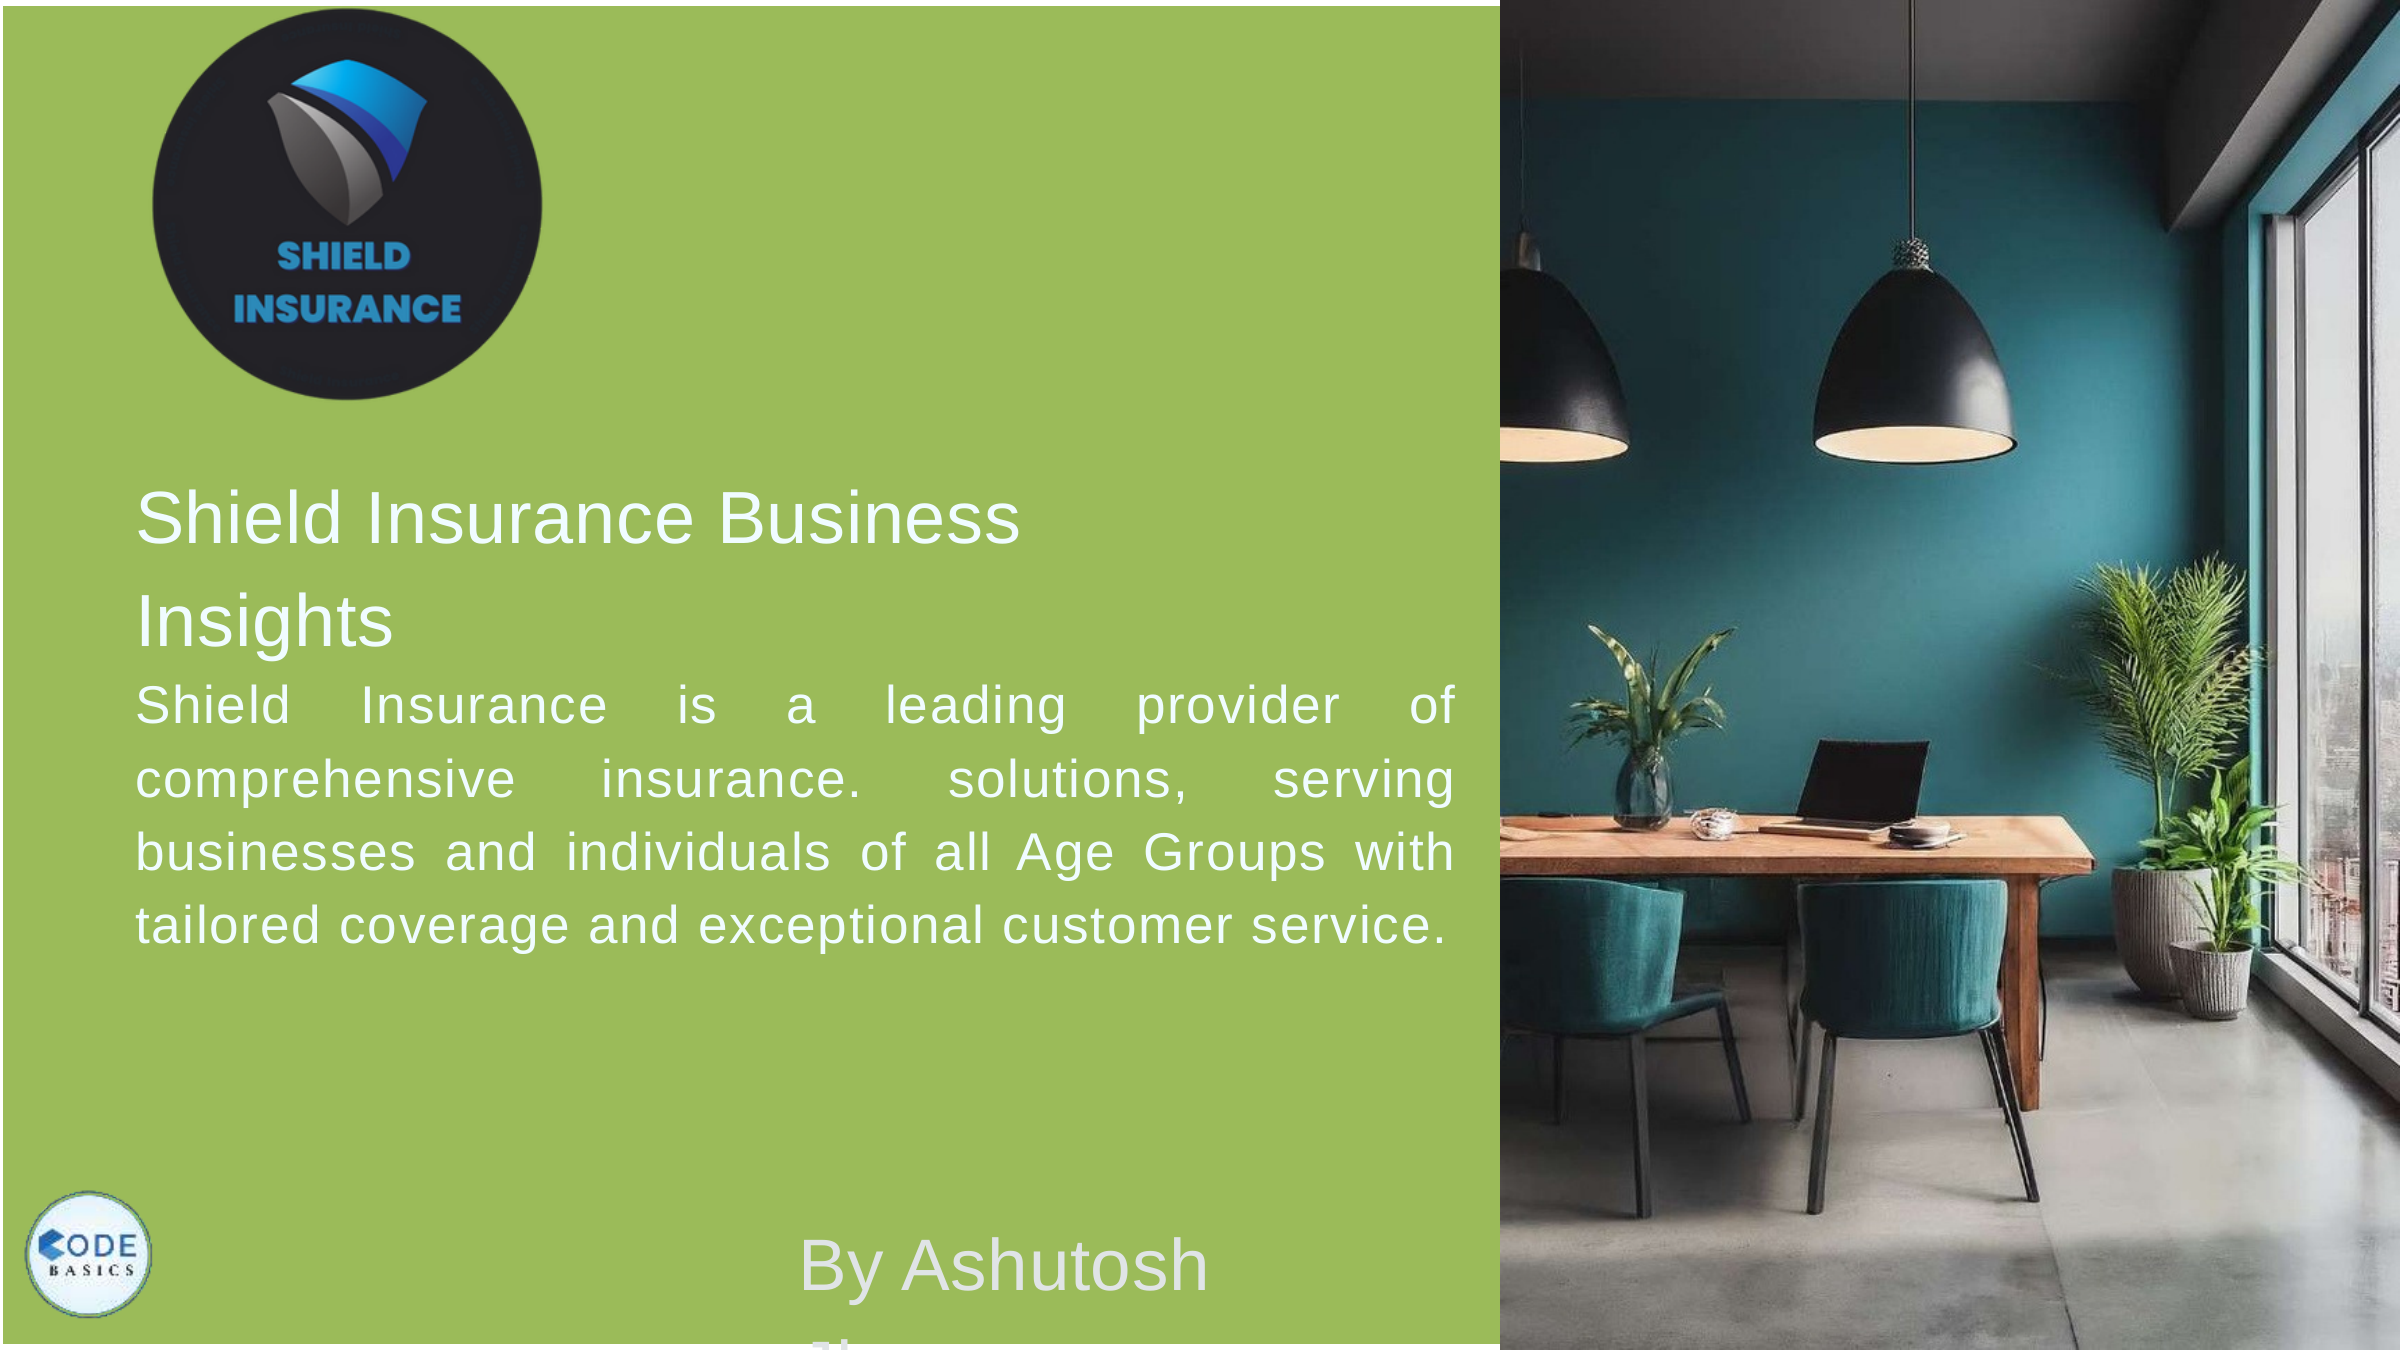

Shield Insurance Business Insights
Shield Insurance is a leading provider of comprehensive insurance. solutions, serving businesses and individuals of all Age Groups with tailored coverage and exceptional customer service.

By Ashutosh Jha